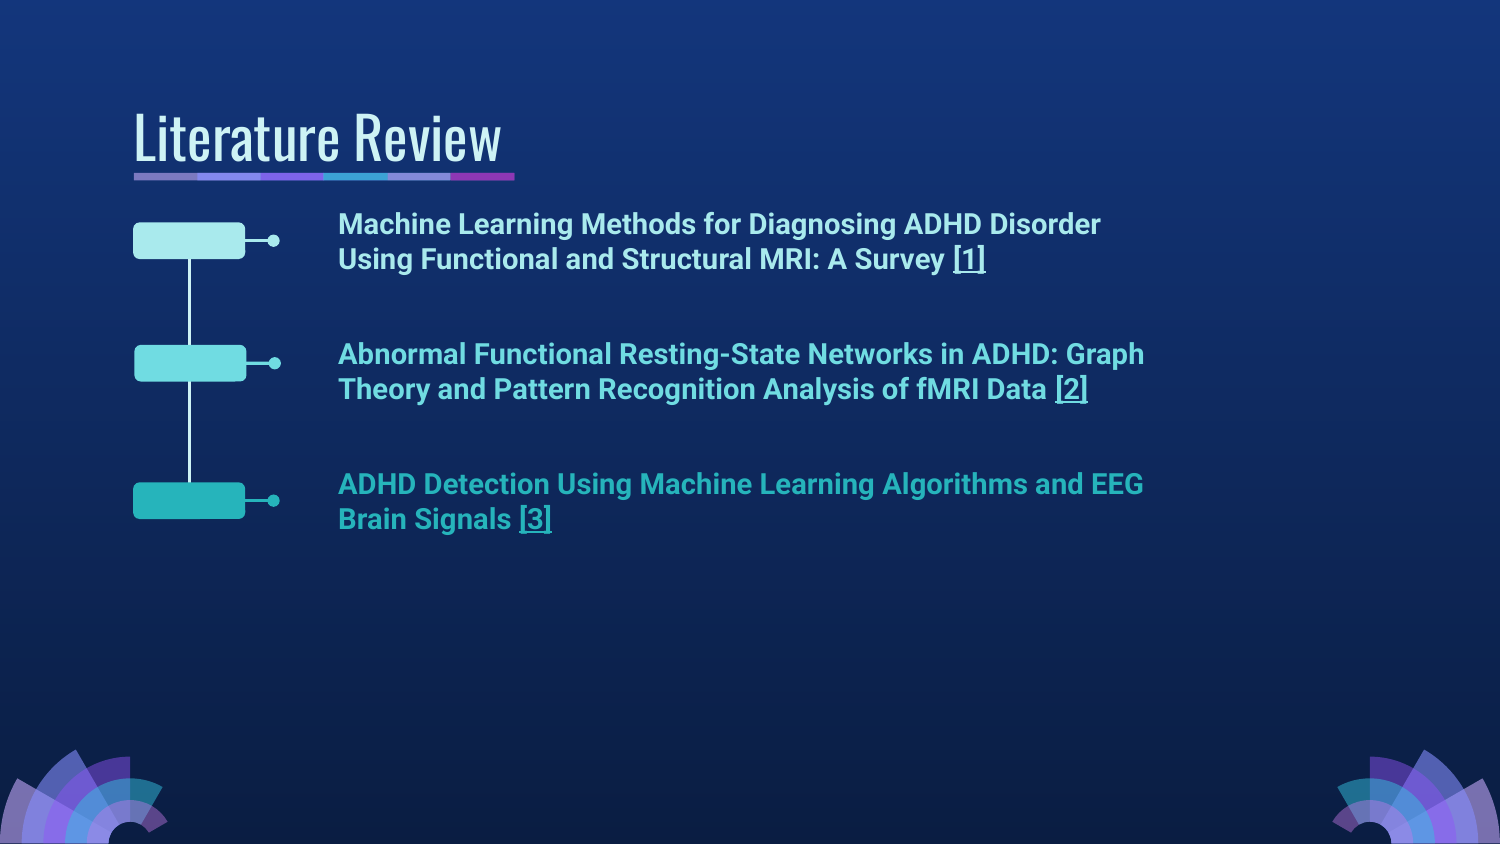

Literature Review
Machine Learning Methods for Diagnosing ADHD Disorder Using Functional and Structural MRI: A Survey [1]

Abnormal Functional Resting-State Networks in ADHD: Graph Theory and Pattern Recognition Analysis of fMRI Data [2]

ADHD Detection Using Machine Learning Algorithms and EEG Brain Signals [3]